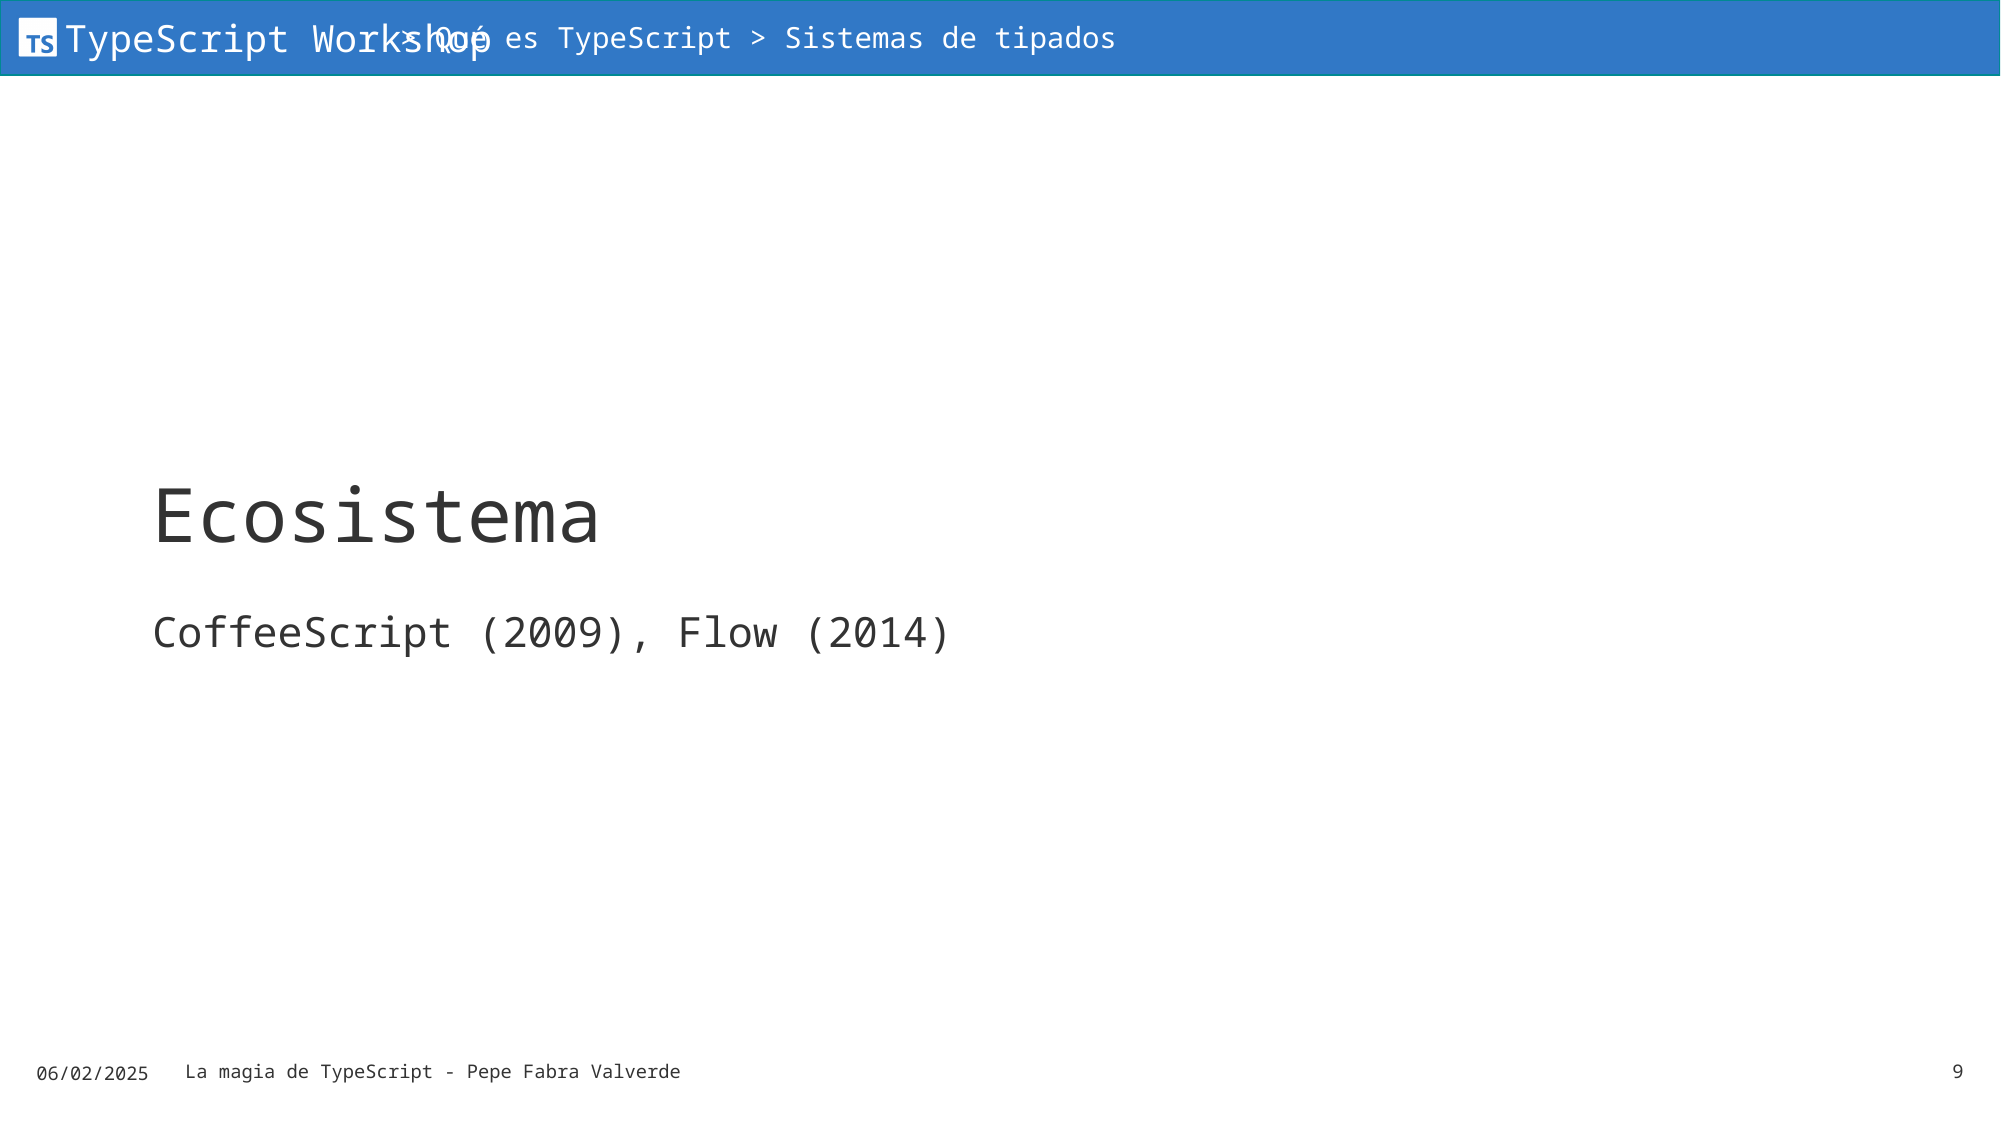

> Qué es TypeScript > Sistemas de tipados
# Ecosistema
CoffeeScript (2009), Flow (2014)
06/02/2025
La magia de TypeScript - Pepe Fabra Valverde
9